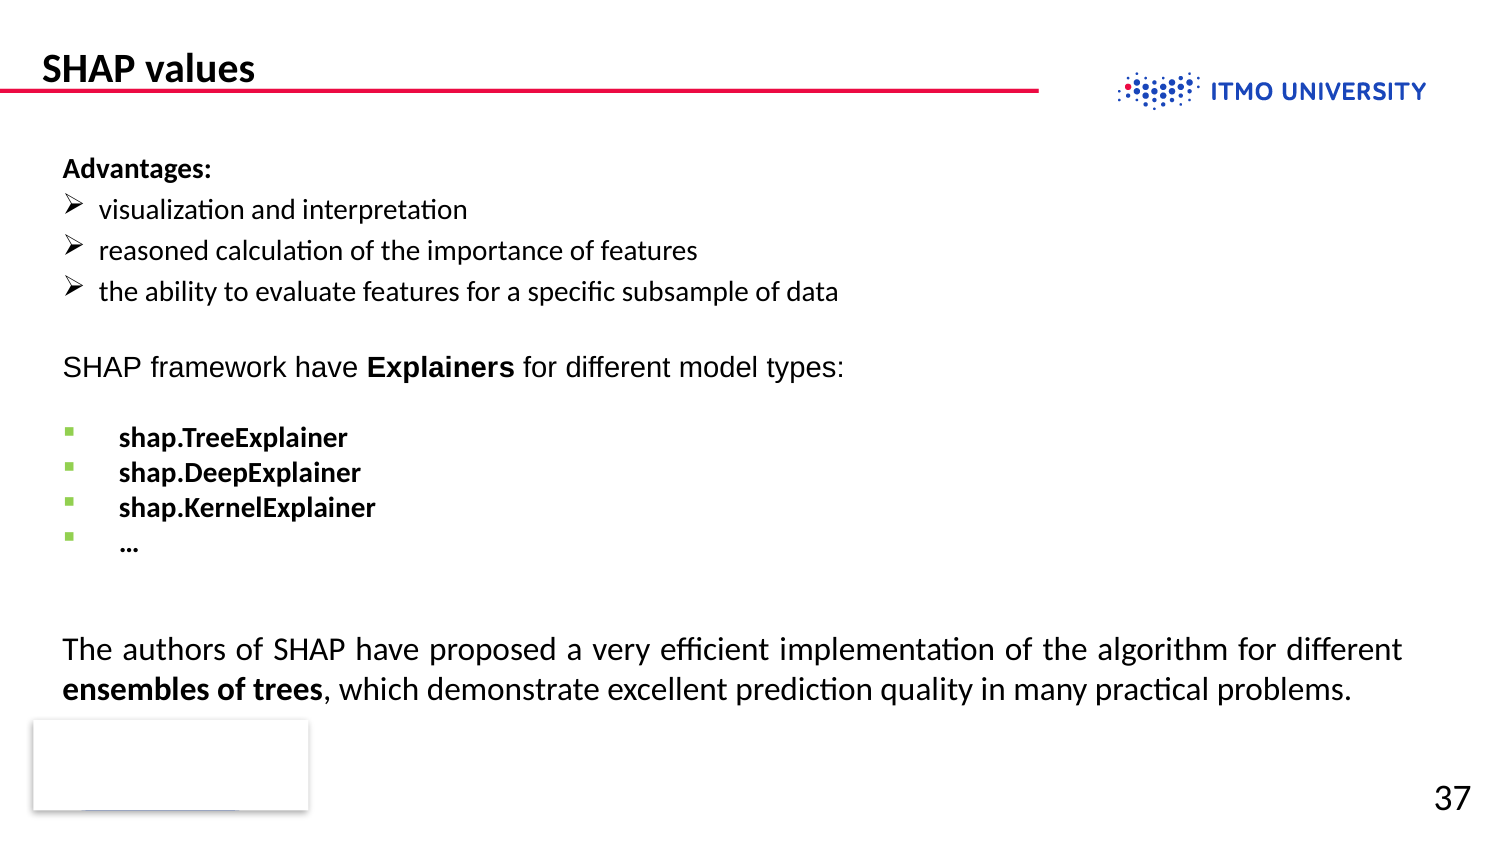

# SHAP values
Advantages:
  visualization and interpretation
  reasoned calculation of the importance of features
  the ability to evaluate features for a specific subsample of data

SHAP framework have Explainers for different model types:

shap.TreeExplainer
shap.DeepExplainer
shap.KernelExplainer
…

The authors of SHAP have proposed a very efficient implementation of the algorithm for different ensembles of trees, which demonstrate excellent prediction quality in many practical problems.